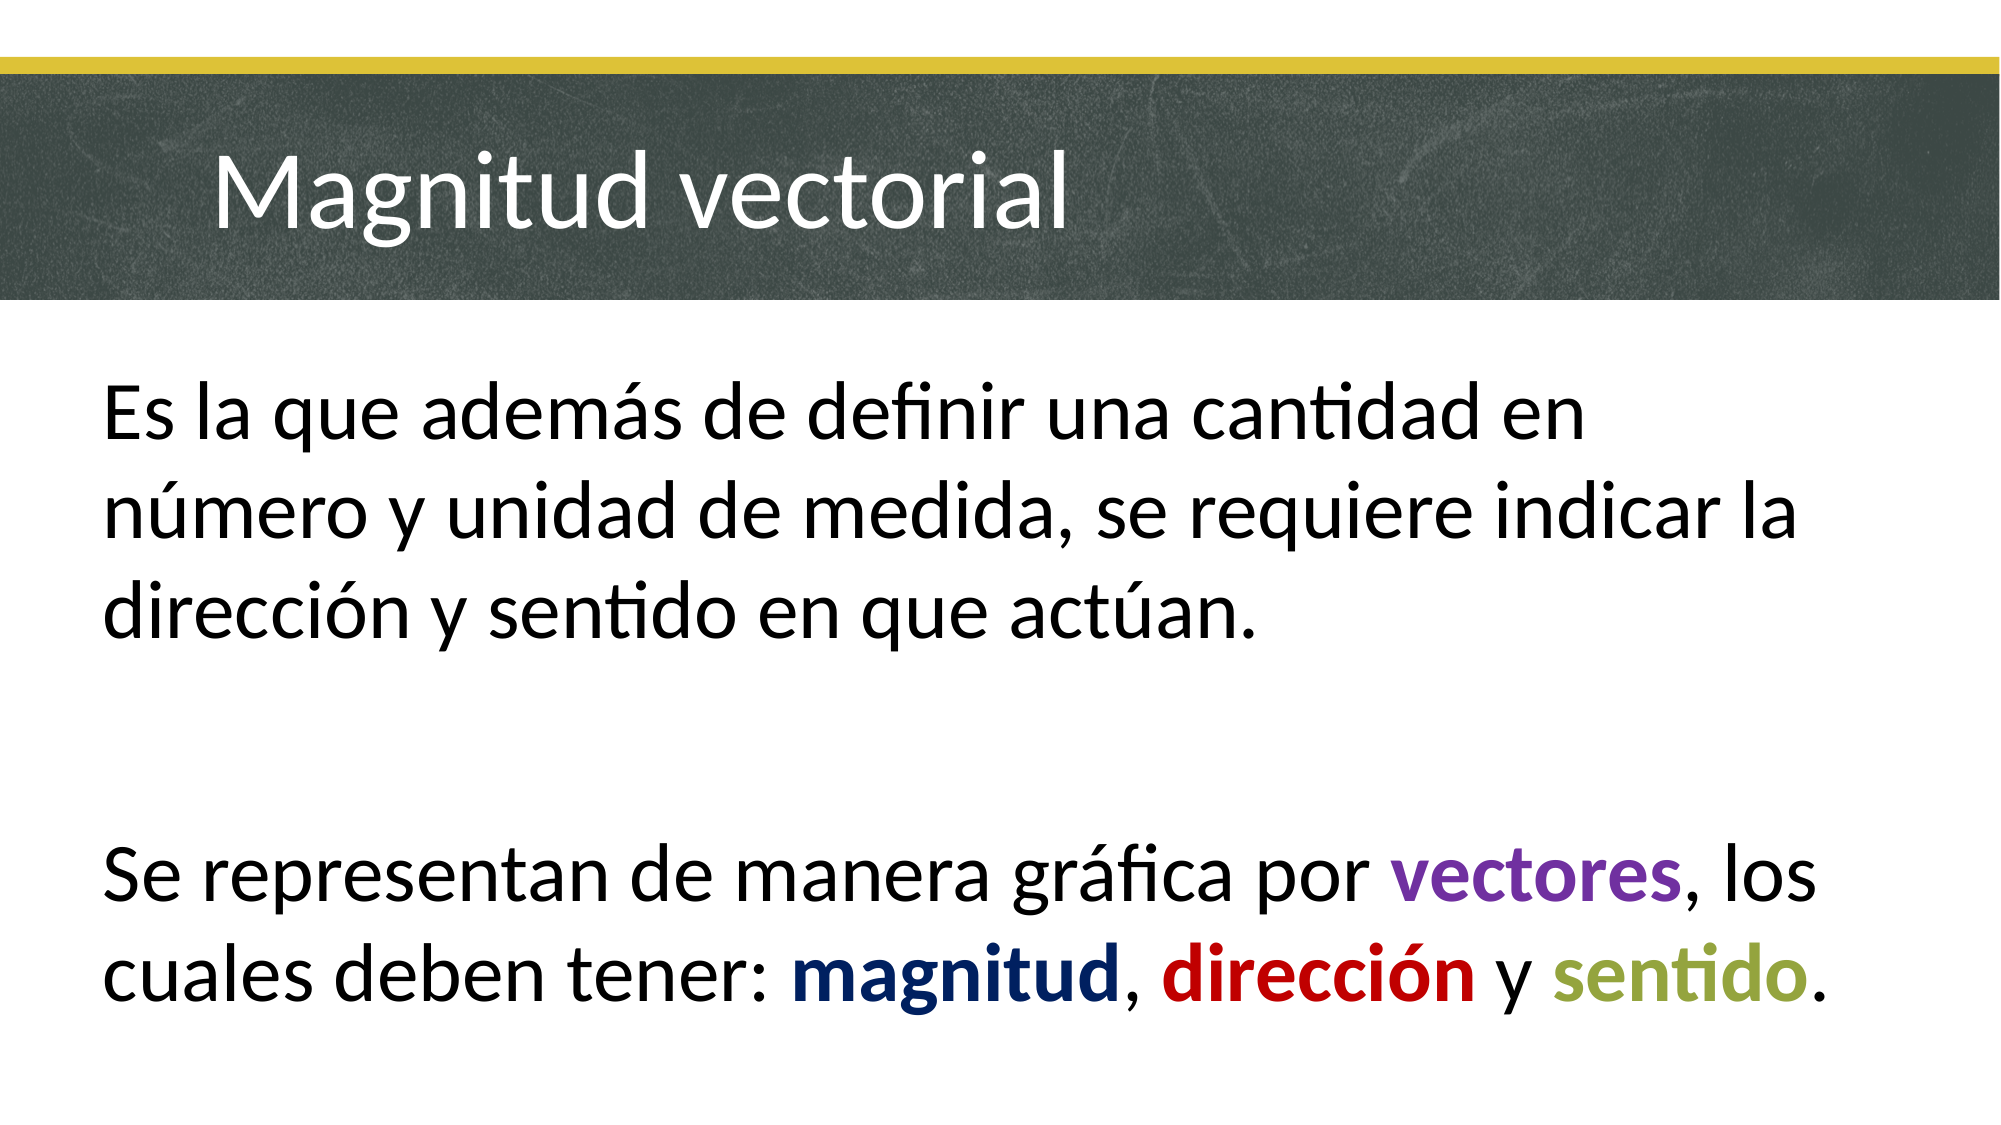

Magnitud vectorial
Es la que además de definir una cantidad en número y unidad de medida, se requiere indicar la dirección y sentido en que actúan.

Se representan de manera gráfica por vectores, los cuales deben tener: magnitud, dirección y sentido.